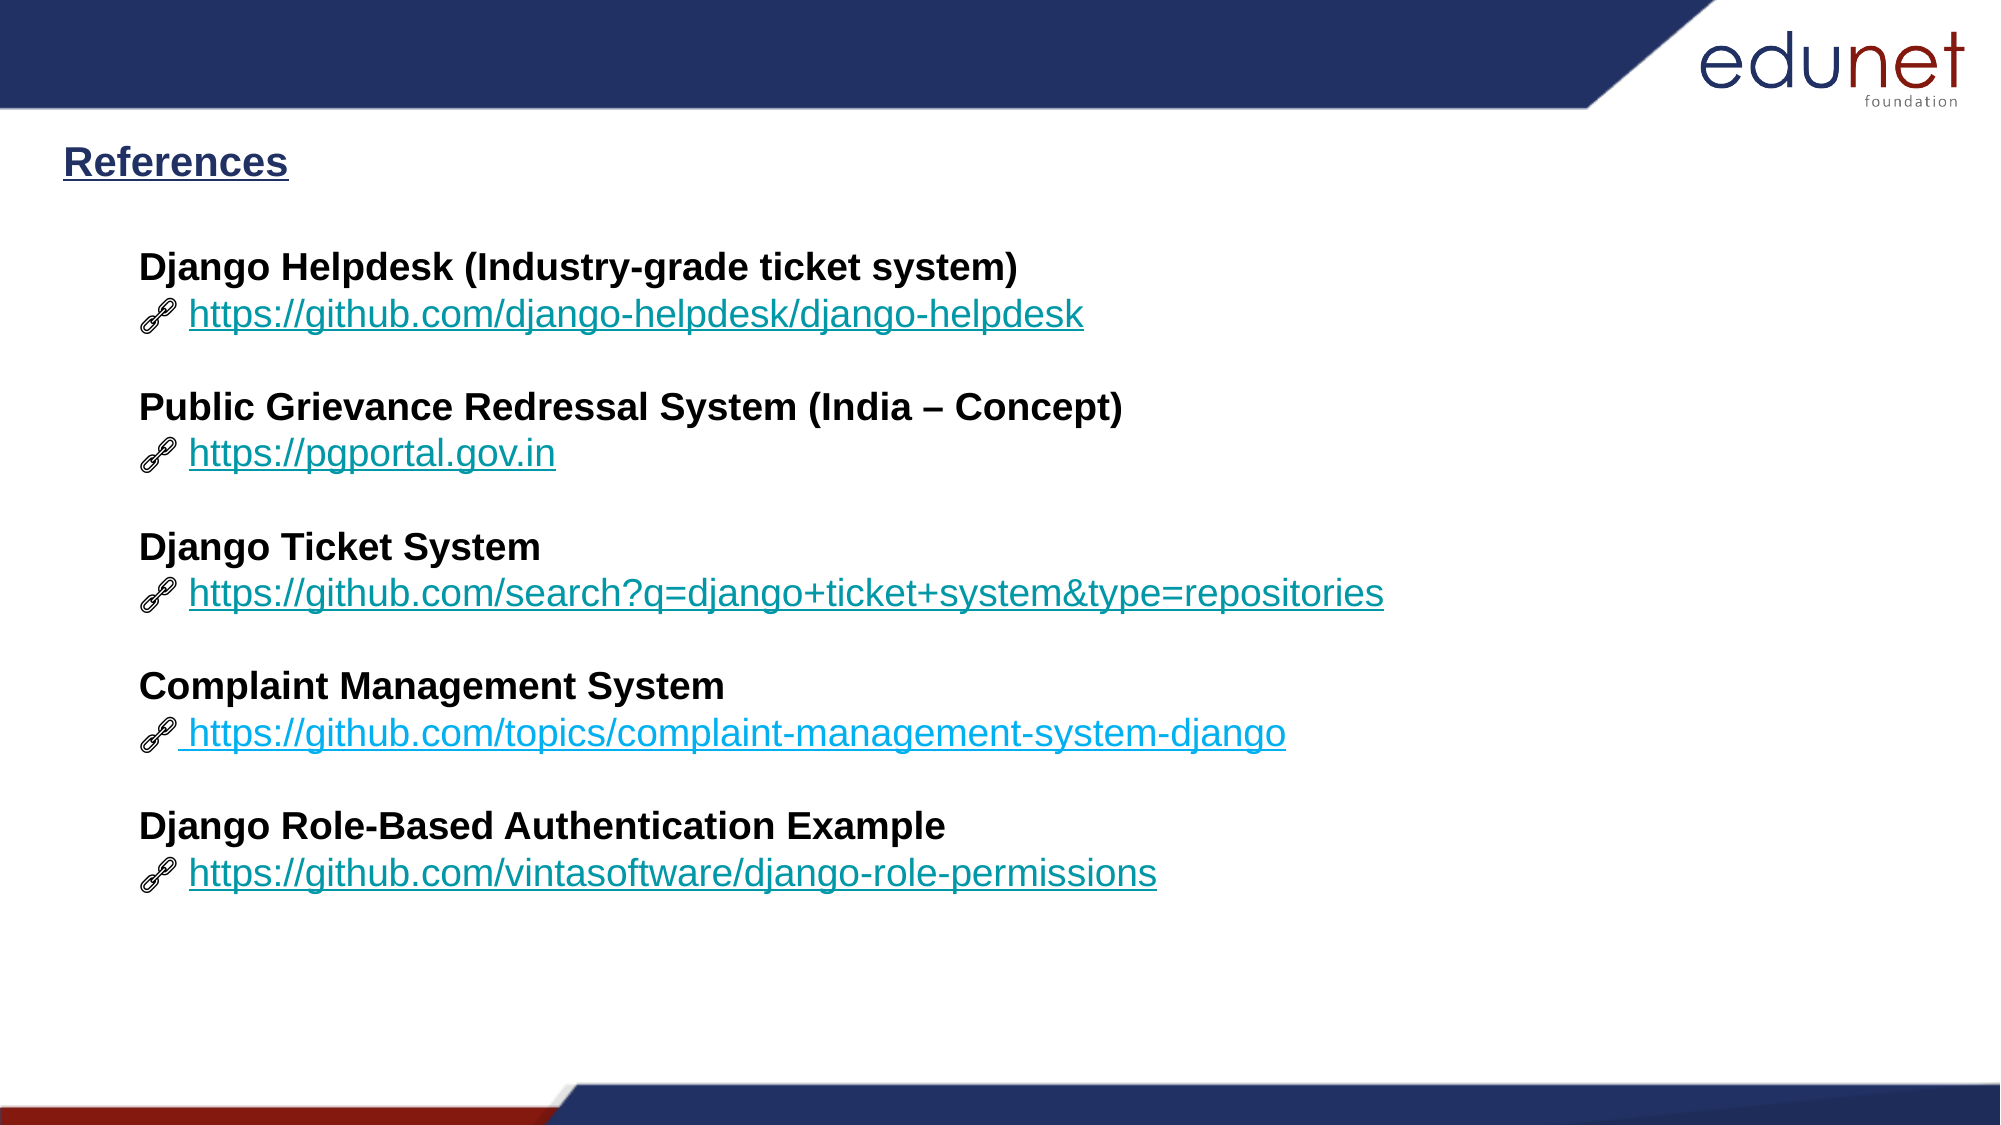

References
Django Helpdesk (Industry-grade ticket system)
🔗 https://github.com/django-helpdesk/django-helpdesk

Public Grievance Redressal System (India – Concept)
🔗 https://pgportal.gov.in

Django Ticket System
🔗 https://github.com/search?q=django+ticket+system&type=repositories

Complaint Management System
🔗 https://github.com/topics/complaint-management-system-django

Django Role-Based Authentication Example
🔗 https://github.com/vintasoftware/django-role-permissions